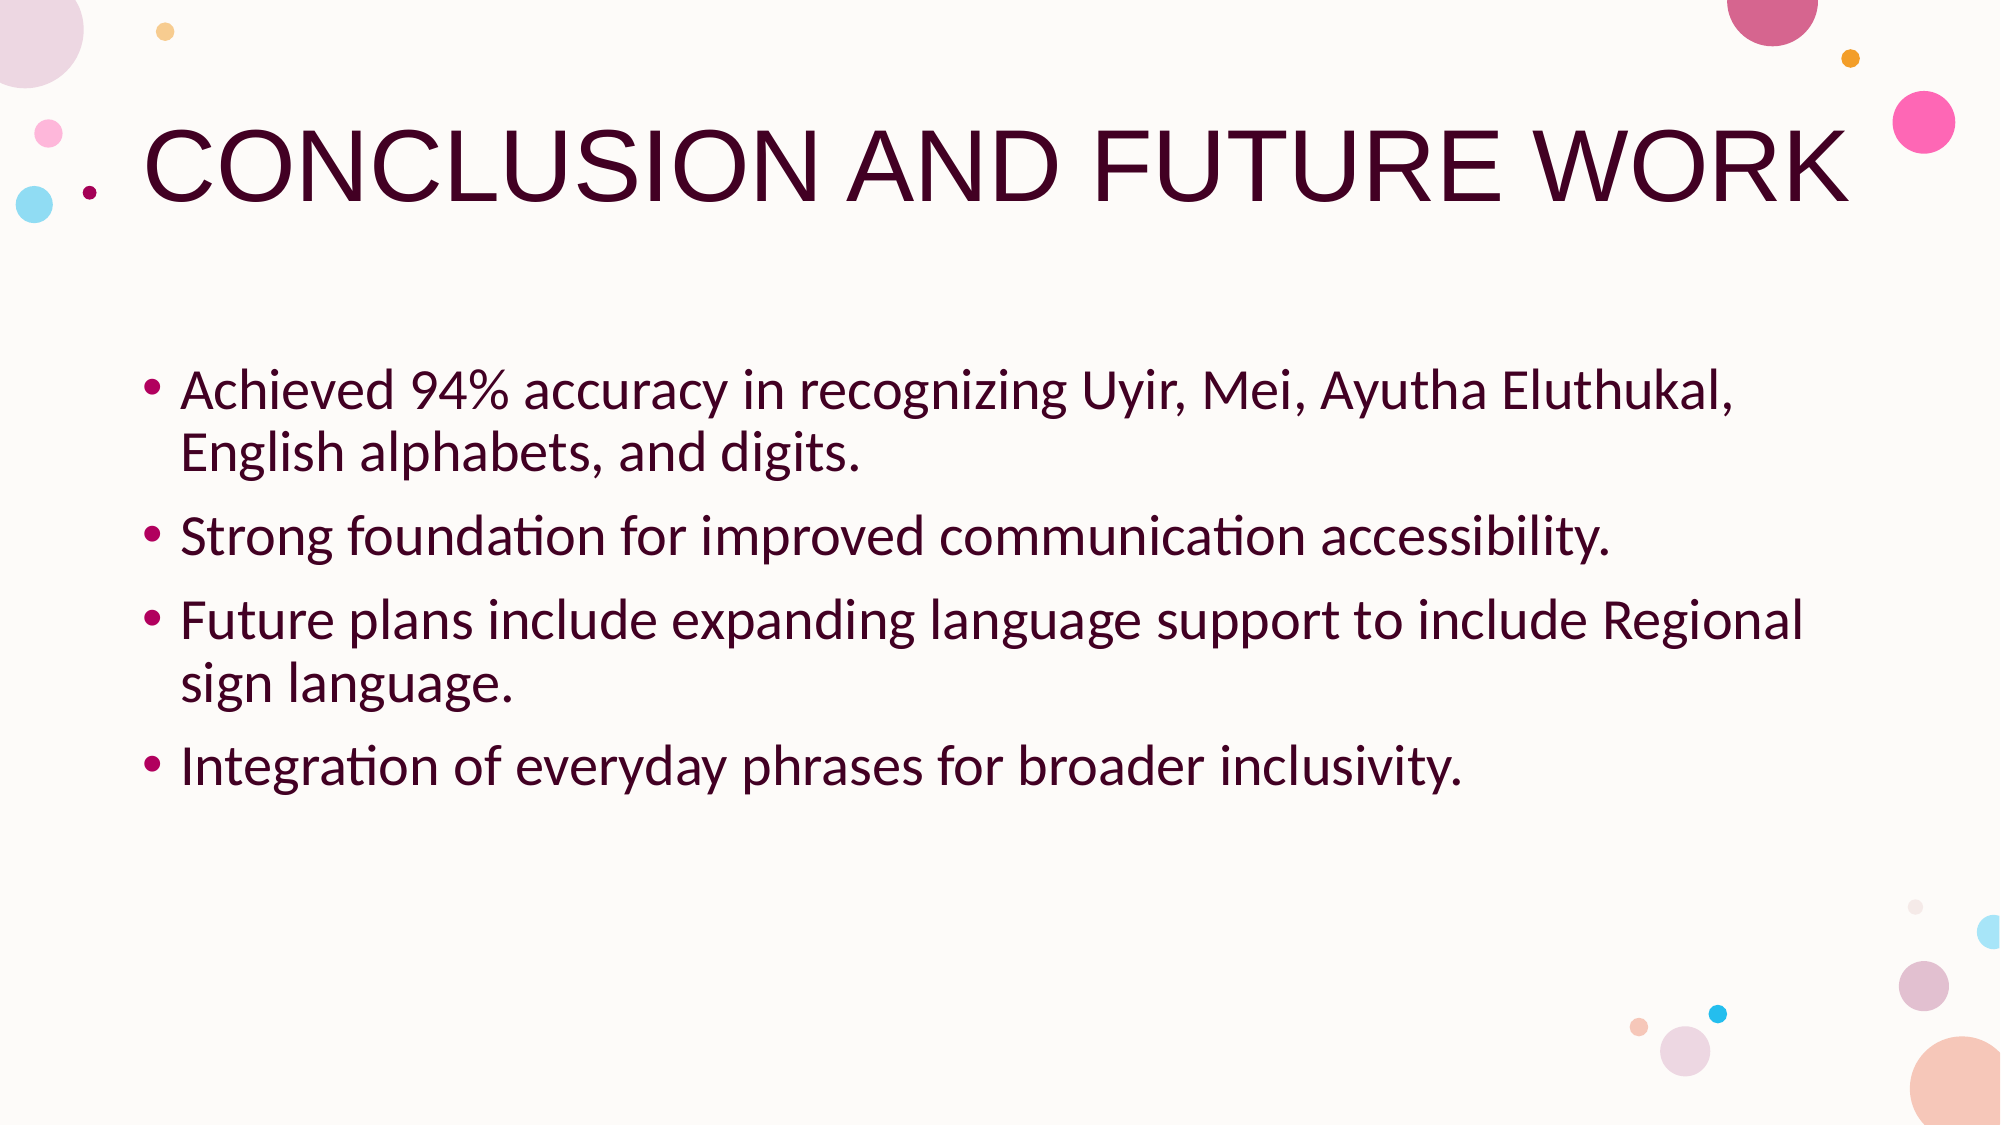

# CONCLUSION AND FUTURE WORK
Achieved 94% accuracy in recognizing Uyir, Mei, Ayutha Eluthukal, English alphabets, and digits.
Strong foundation for improved communication accessibility.
Future plans include expanding language support to include Regional sign language.
Integration of everyday phrases for broader inclusivity.